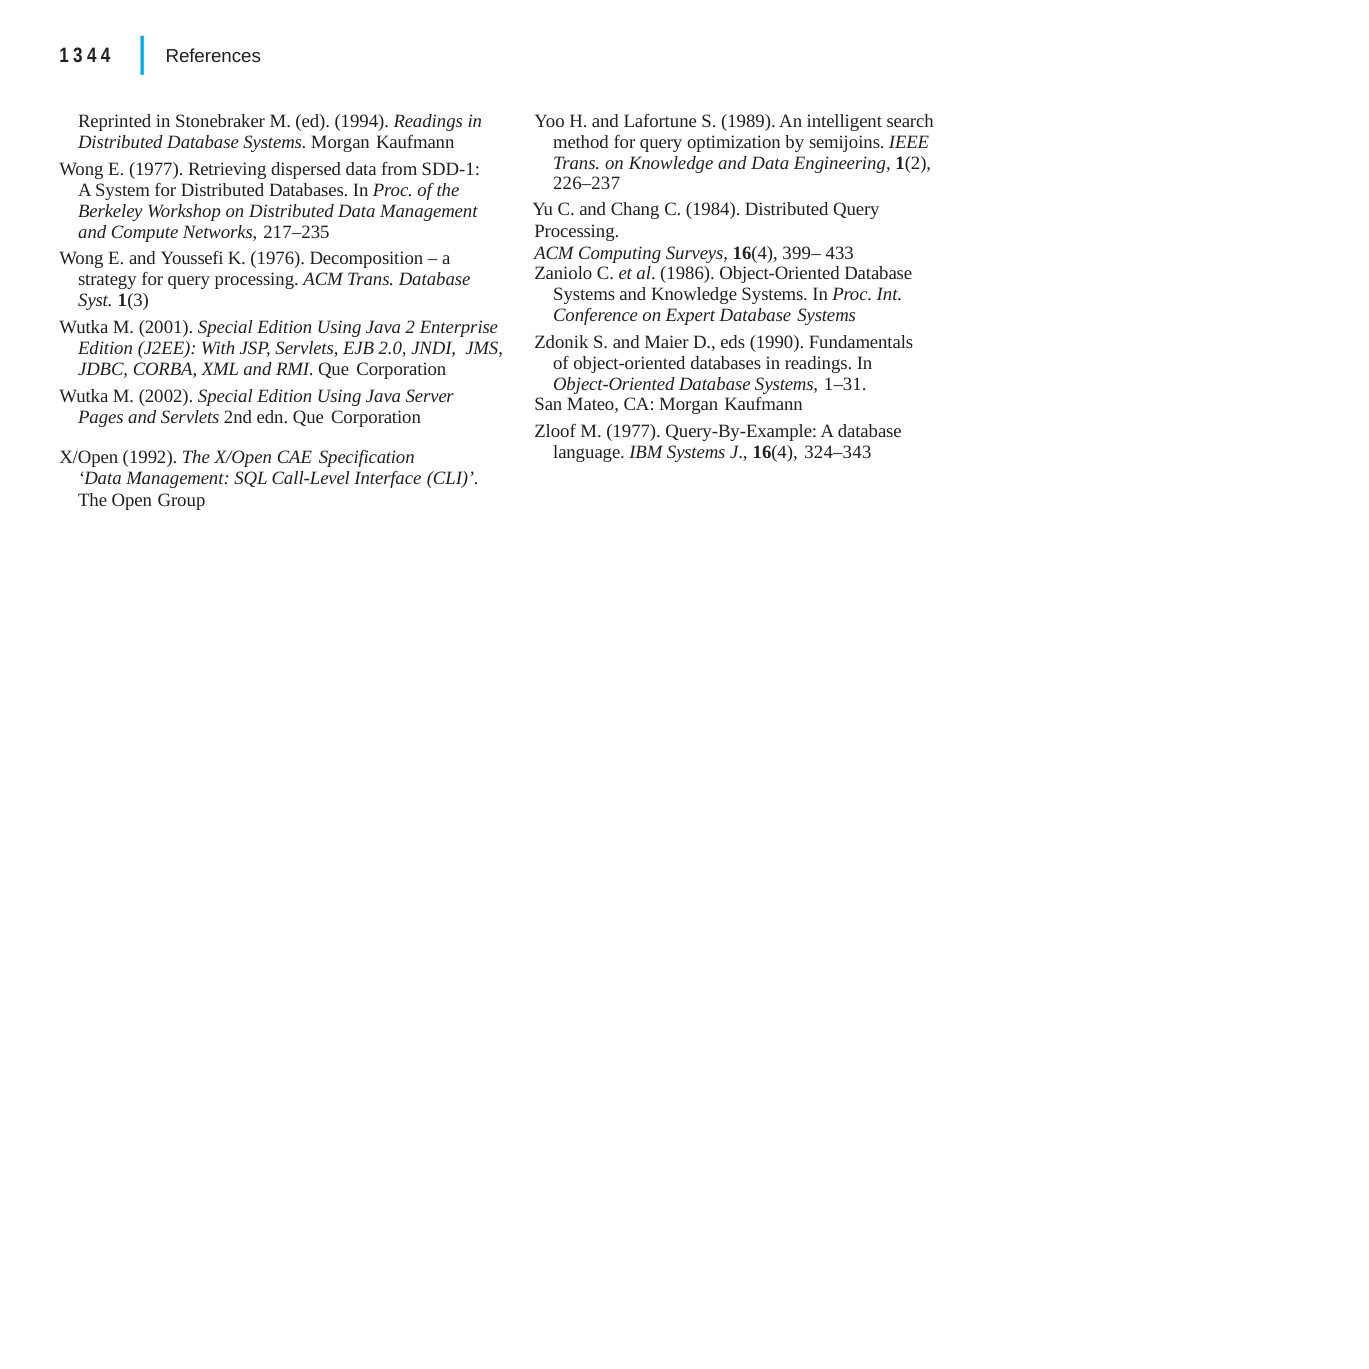

|
1344	References
Yoo H. and Lafortune S. (1989). An intelligent search  method for query optimization by semijoins. IEEE  Trans. on Knowledge and Data Engineering, 1(2),  226–237
Yu C. and Chang C. (1984). Distributed Query Processing.
ACM Computing Surveys, 16(4), 399– 433
Reprinted in Stonebraker M. (ed). (1994). Readings in  Distributed Database Systems. Morgan Kaufmann
Wong E. (1977). Retrieving dispersed data from SDD-1:  A System for Distributed Databases. In Proc. of the  Berkeley Workshop on Distributed Data Management  and Compute Networks, 217–235
Wong E. and Youssefi K. (1976). Decomposition – a  strategy for query processing. ACM Trans. Database  Syst. 1(3)
Wutka M. (2001). Special Edition Using Java 2 Enterprise  Edition (J2EE): With JSP, Servlets, EJB 2.0, JNDI,  JMS, JDBC, CORBA, XML and RMI. Que Corporation
Wutka M. (2002). Special Edition Using Java Server  Pages and Servlets 2nd edn. Que Corporation
Zaniolo C. et al. (1986). Object-Oriented Database  Systems and Knowledge Systems. In Proc. Int.  Conference on Expert Database Systems
Zdonik S. and Maier D., eds (1990). Fundamentals  of object-oriented databases in readings. In  Object-Oriented Database Systems, 1–31.
San Mateo, CA: Morgan Kaufmann
Zloof M. (1977). Query-By-Example: A database  language. IBM Systems J., 16(4), 324–343
X/Open (1992). The X/Open CAE Specification
‘Data Management: SQL Call-Level Interface (CLI)’.
The Open Group